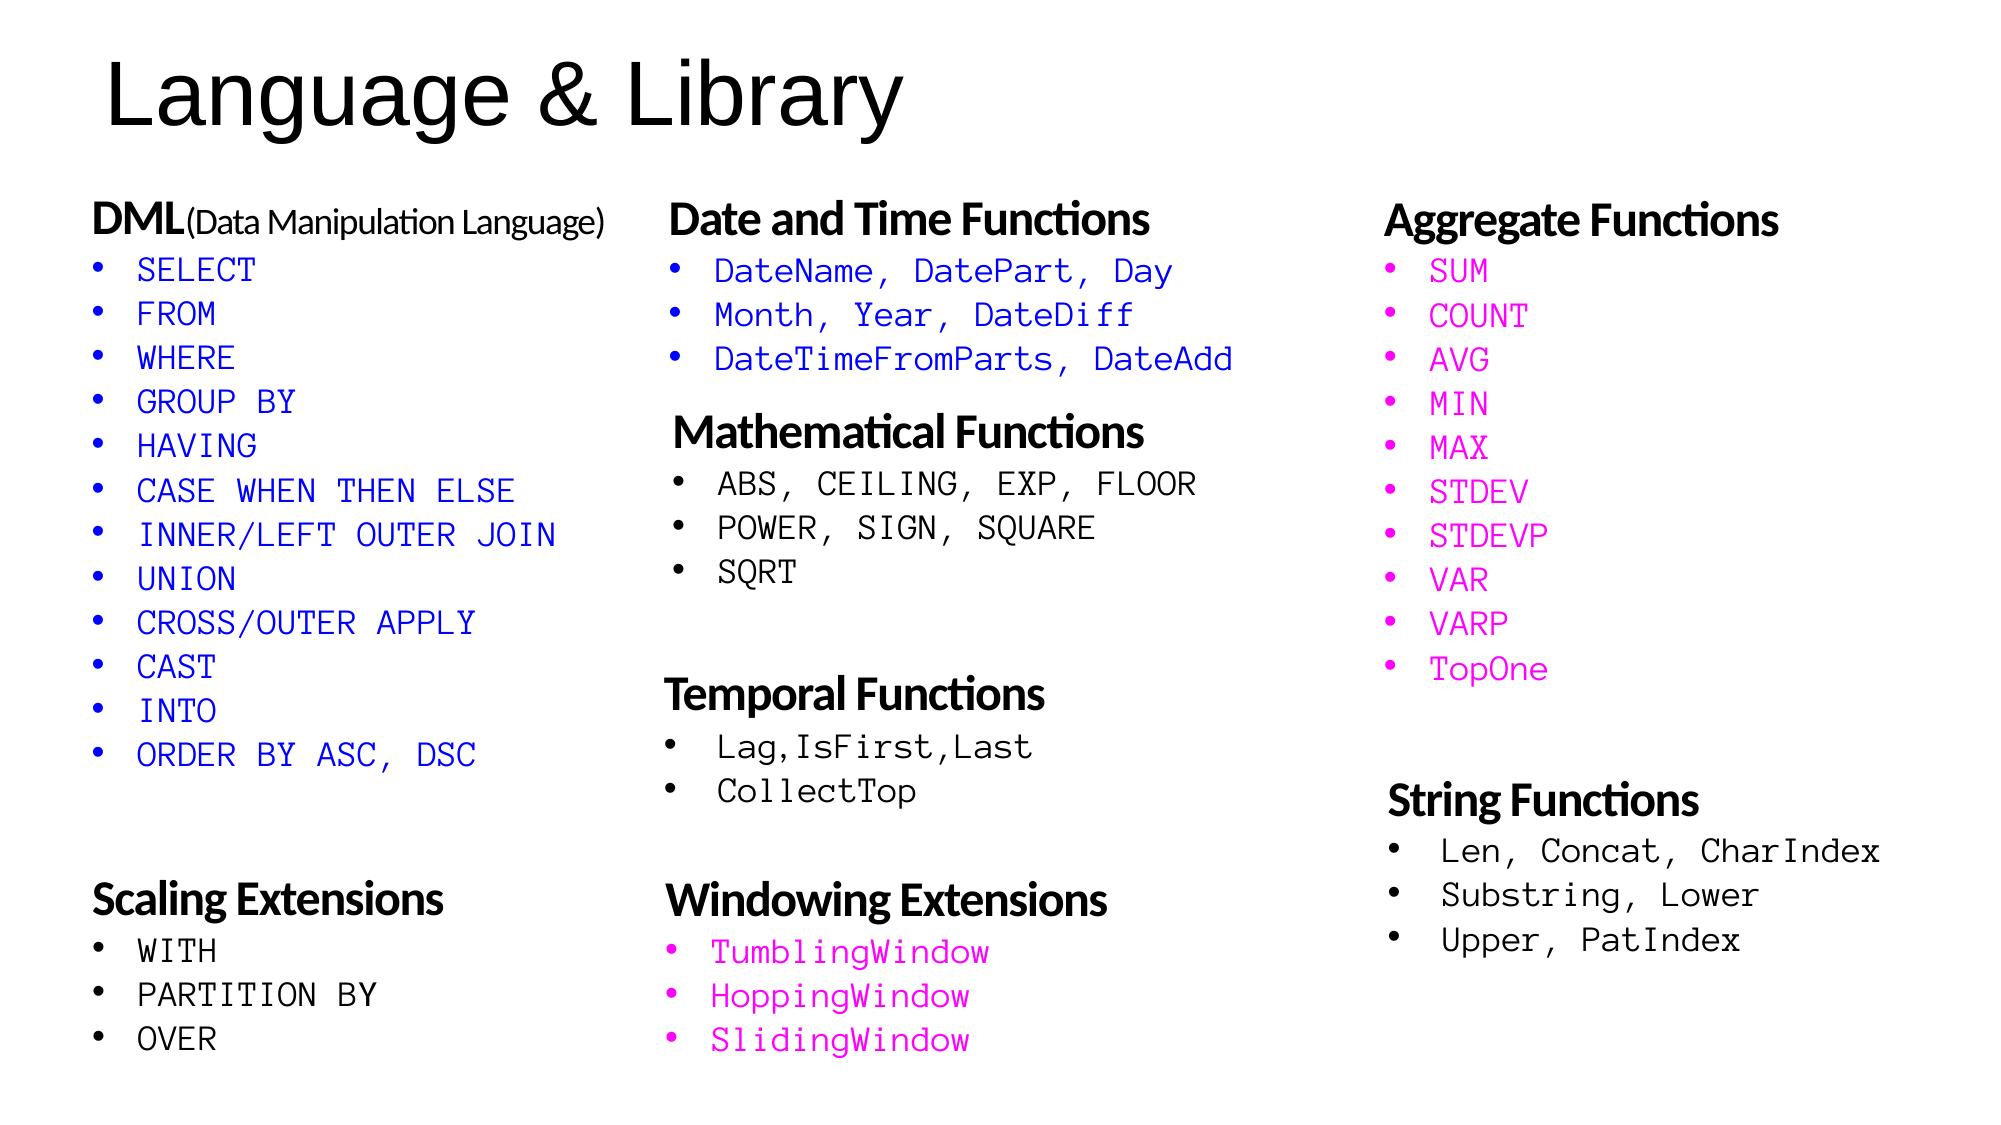

# Language & Library
DML(Data Manipulation Language)
SELECT
FROM
WHERE
GROUP BY
HAVING
CASE WHEN THEN ELSE
INNER/LEFT OUTER JOIN
UNION
CROSS/OUTER APPLY
CAST
INTO
ORDER BY ASC, DSC
Date and Time Functions
DateName, DatePart, Day
Month, Year, DateDiff
DateTimeFromParts, DateAdd
Aggregate Functions
SUM
COUNT
AVG
MIN
MAX
STDEV
STDEVP
VAR
VARP
TopOne
Mathematical Functions
ABS, CEILING, EXP, FLOOR
POWER, SIGN, SQUARE
SQRT
Temporal Functions
Lag, IsFirst,Last
CollectTop
String Functions
Len, Concat, CharIndex
Substring, Lower
Upper, PatIndex
Scaling Extensions
WITH
PARTITION BY
OVER
Windowing Extensions
TumblingWindow
HoppingWindow
SlidingWindow